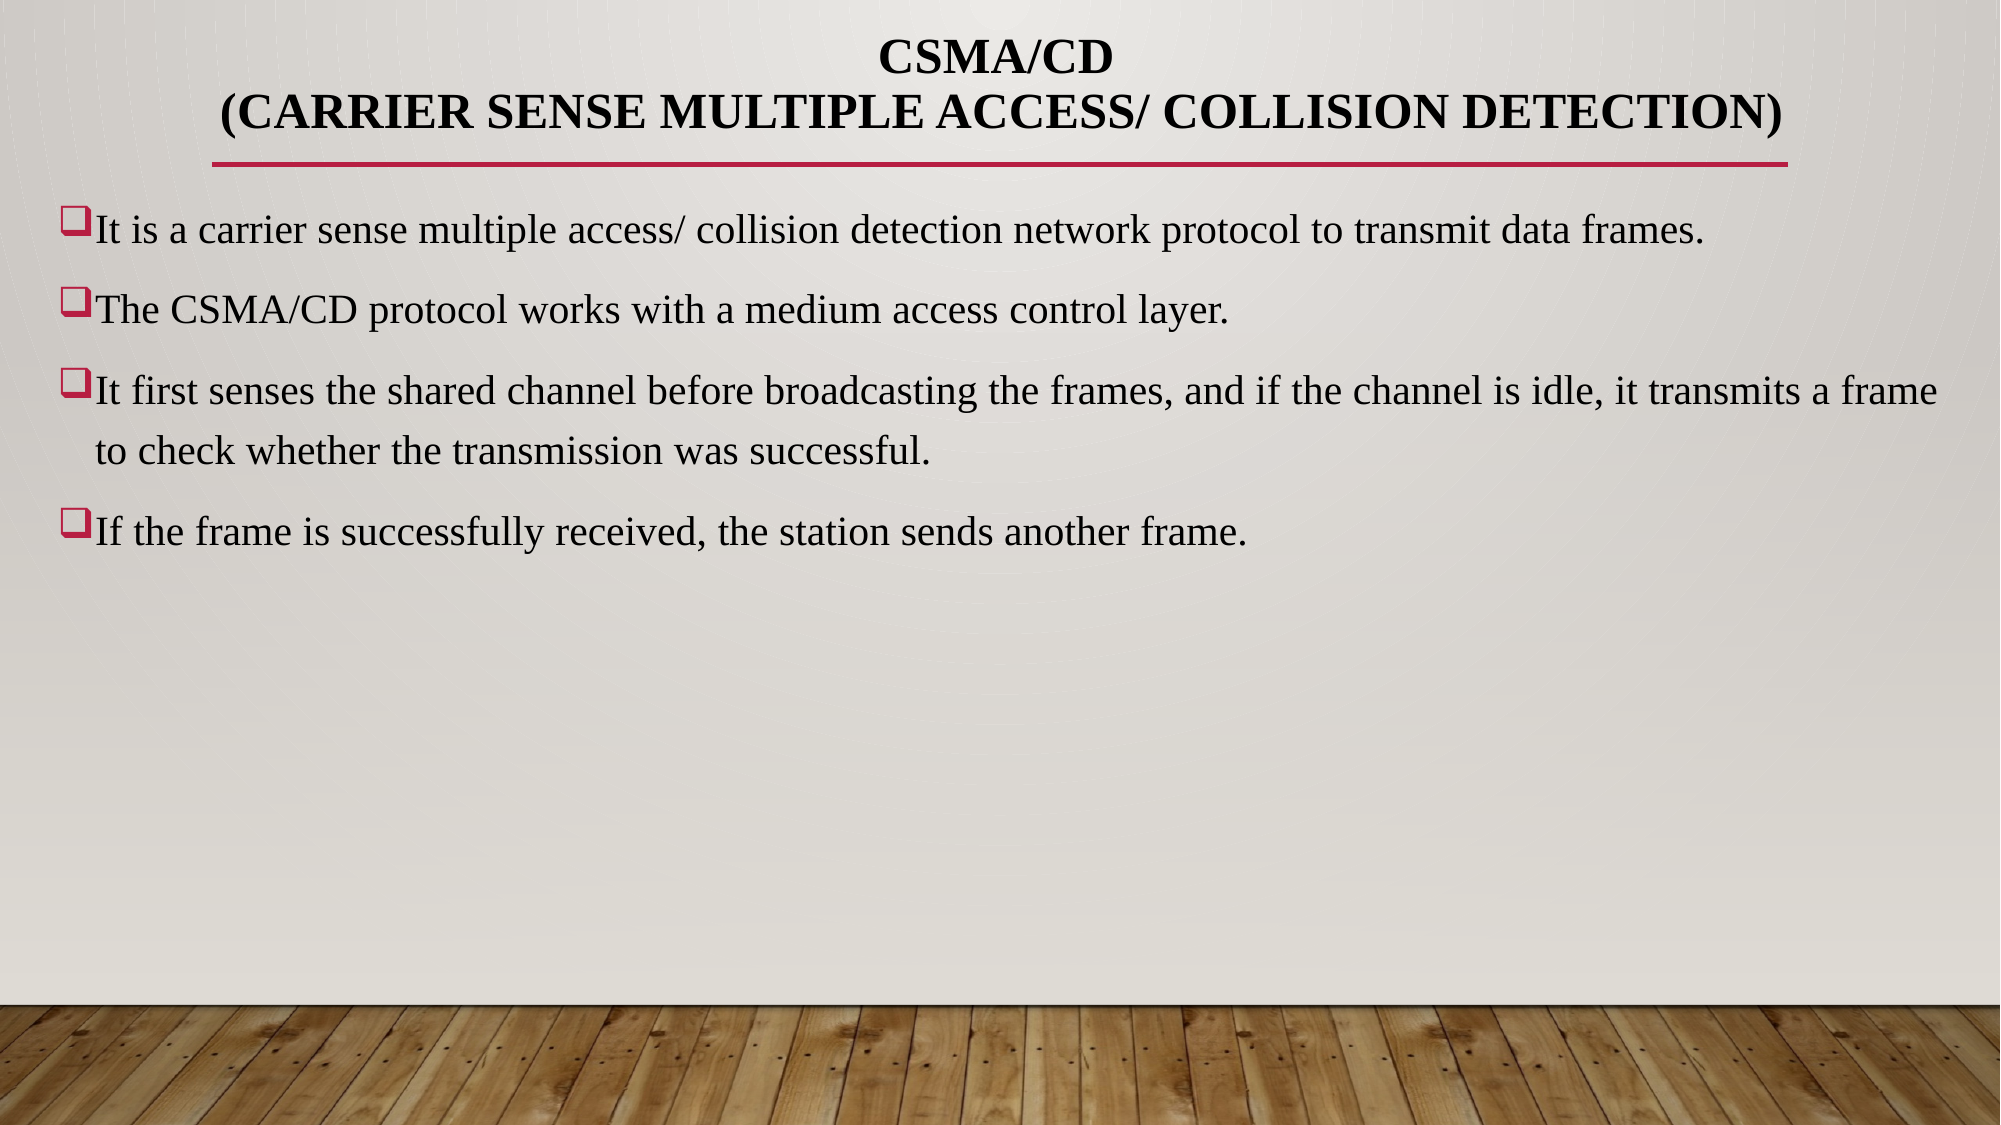

# CSMA/CD (Carrier Sense Multiple Access/ Collision Detection)
It is a carrier sense multiple access/ collision detection network protocol to transmit data frames.
The CSMA/CD protocol works with a medium access control layer.
It first senses the shared channel before broadcasting the frames, and if the channel is idle, it transmits a frame to check whether the transmission was successful.
If the frame is successfully received, the station sends another frame.